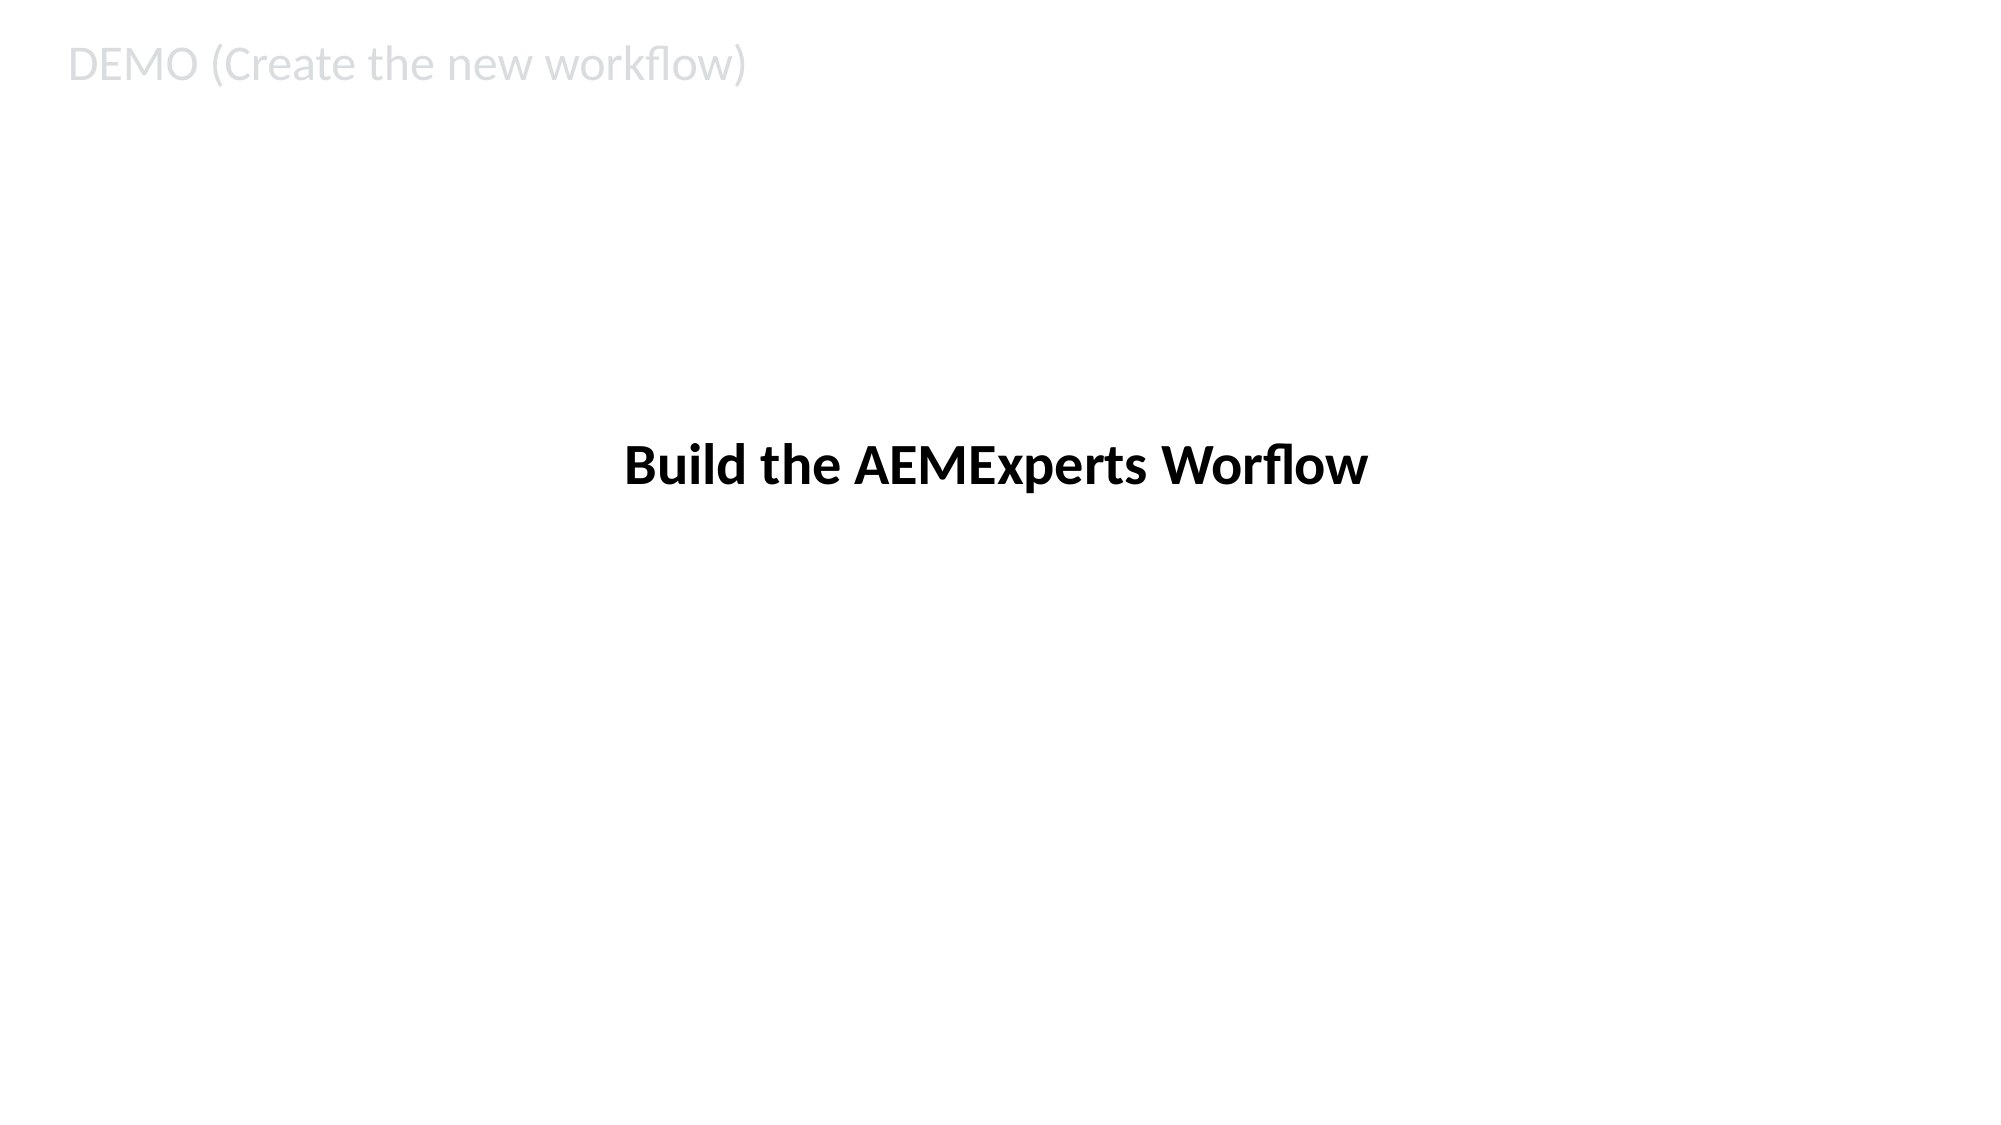

DEMO (Create the new workflow)
Build the AEMExperts Worflow
© 2015 Adobe Systems Incorporated. All Rights Reserved. Adobe Confidential.
© 2014 Adobe Systems Incorporated. All Rights Reserved. Adobe Confidential.
99